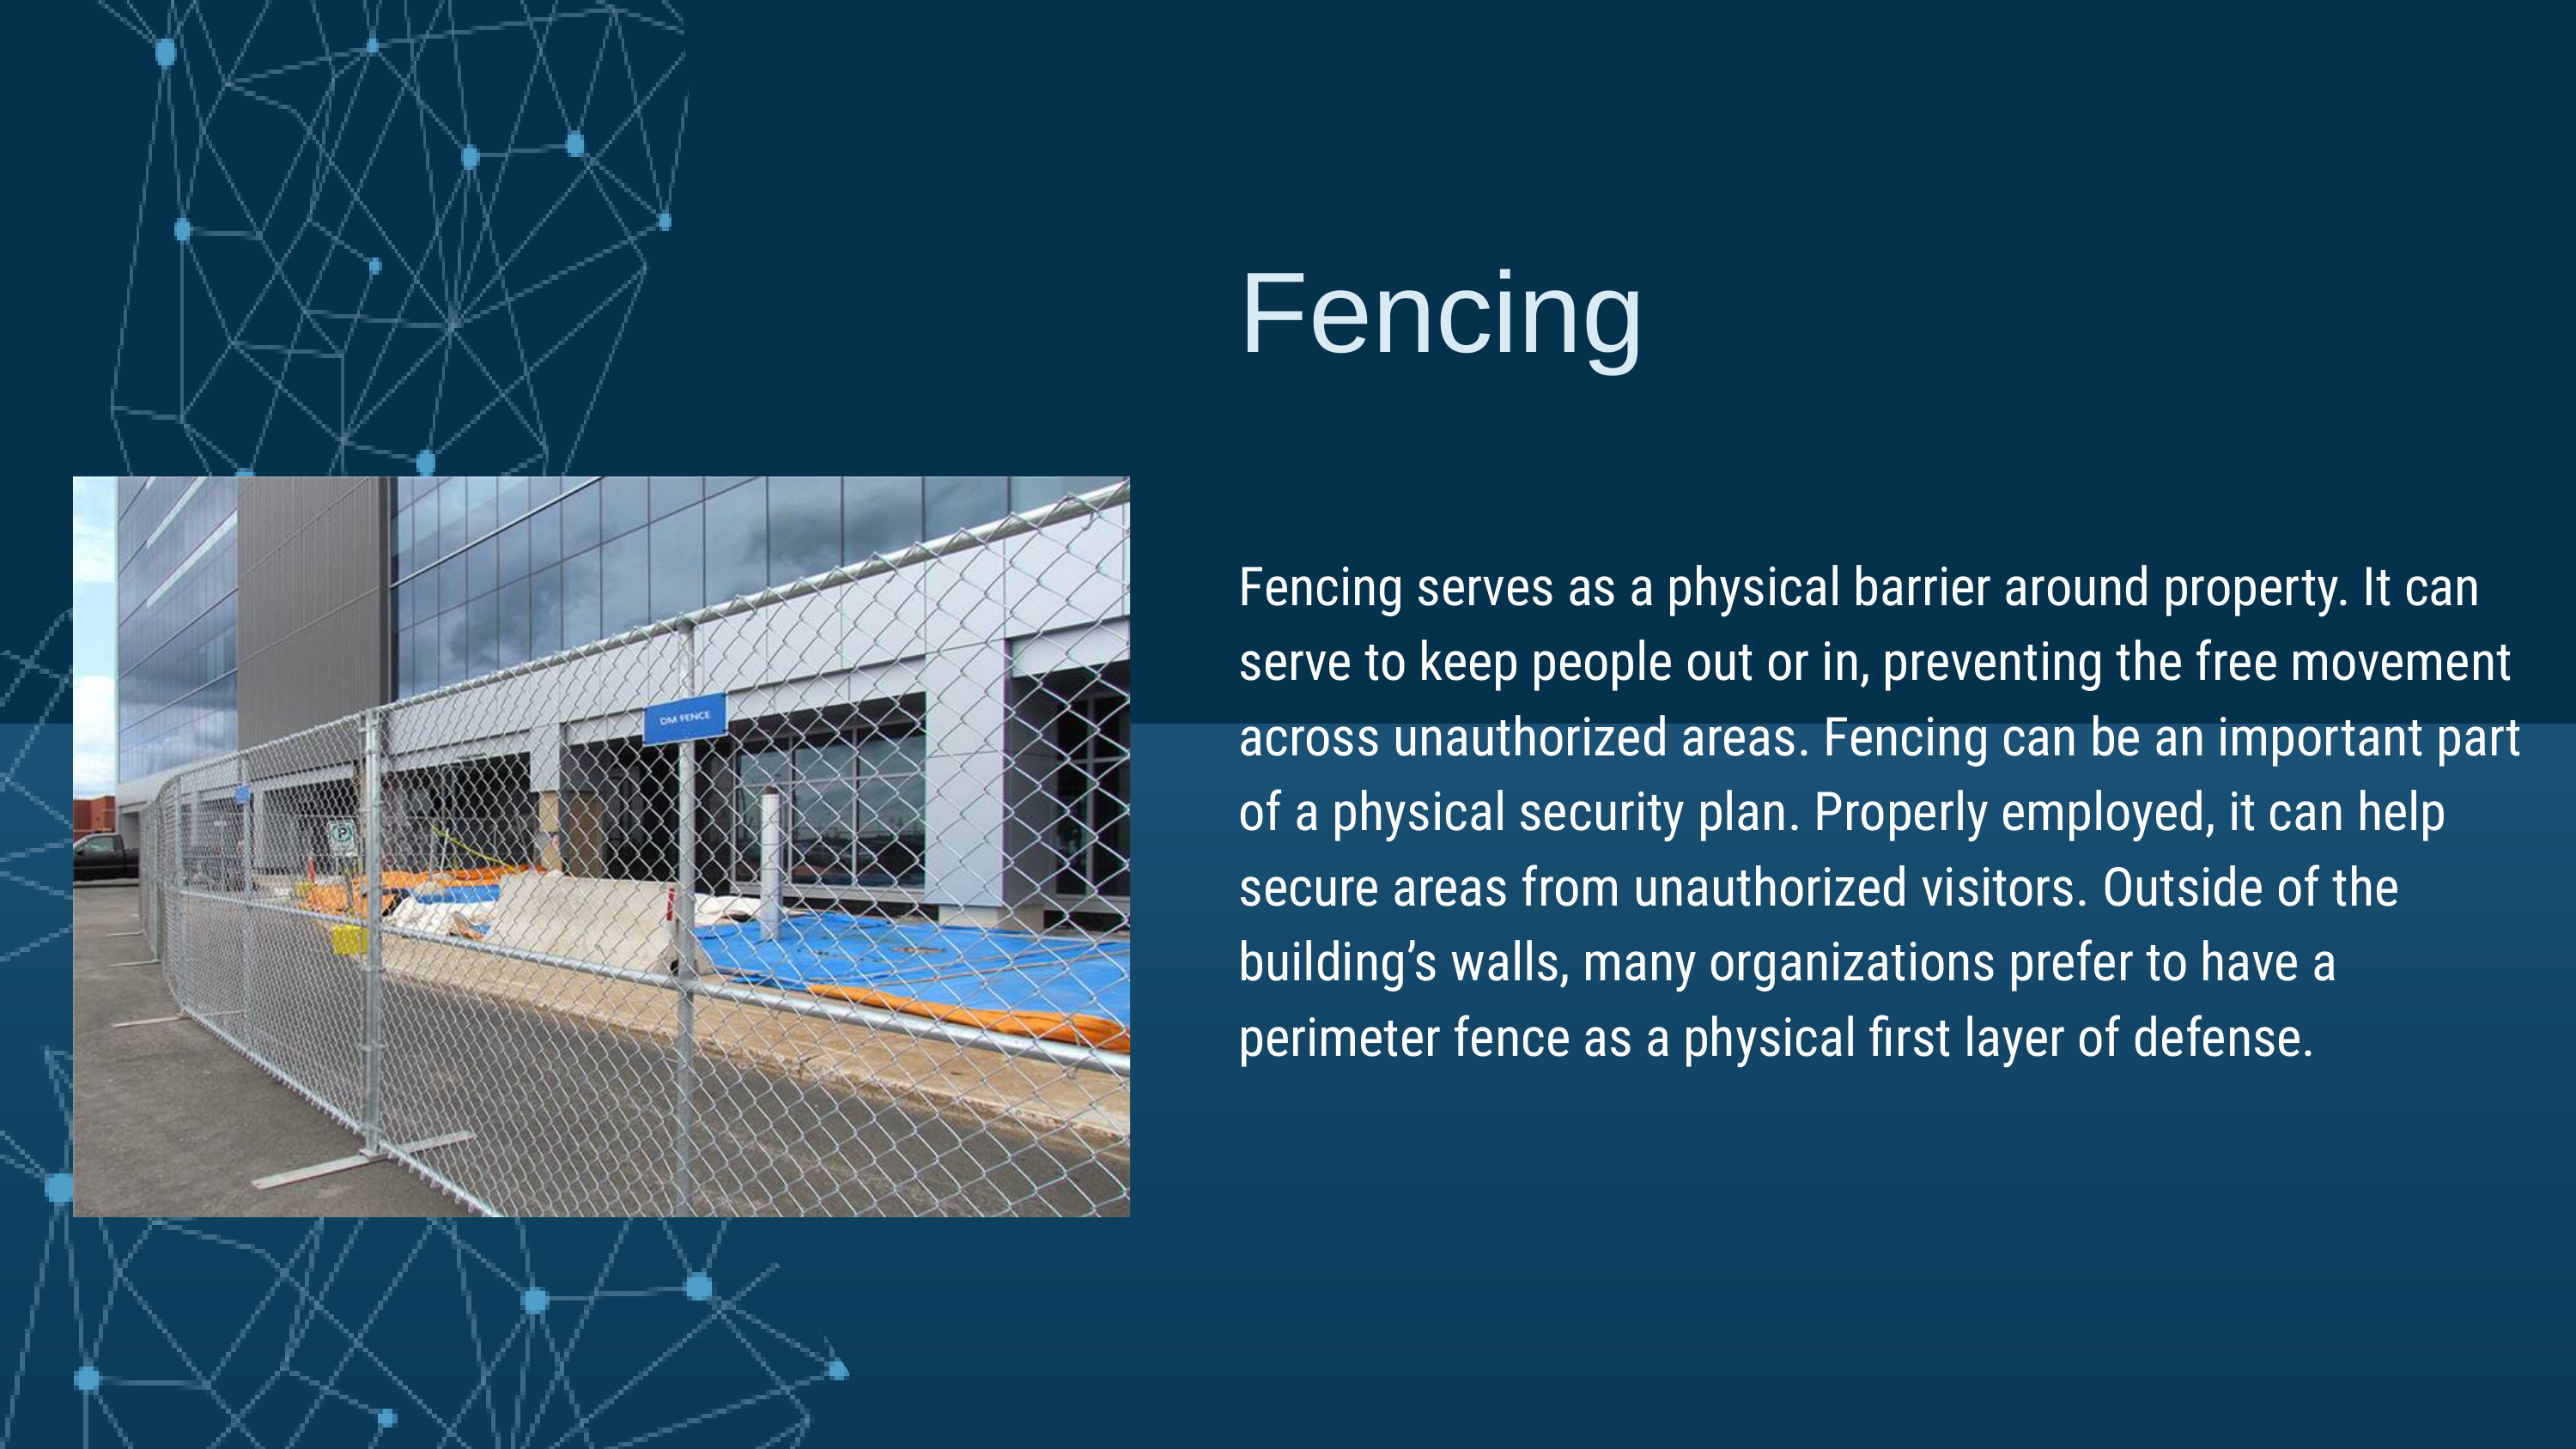

Fencing

Fencing serves as a physical barrier around property. It can serve to keep people out or in, preventing the free movement across unauthorized areas. Fencing can be an important part of a physical security plan. Properly employed, it can help secure areas from unauthorized visitors. Outside of the building’s walls, many organizations prefer to have a perimeter fence as a physical first layer of defense.